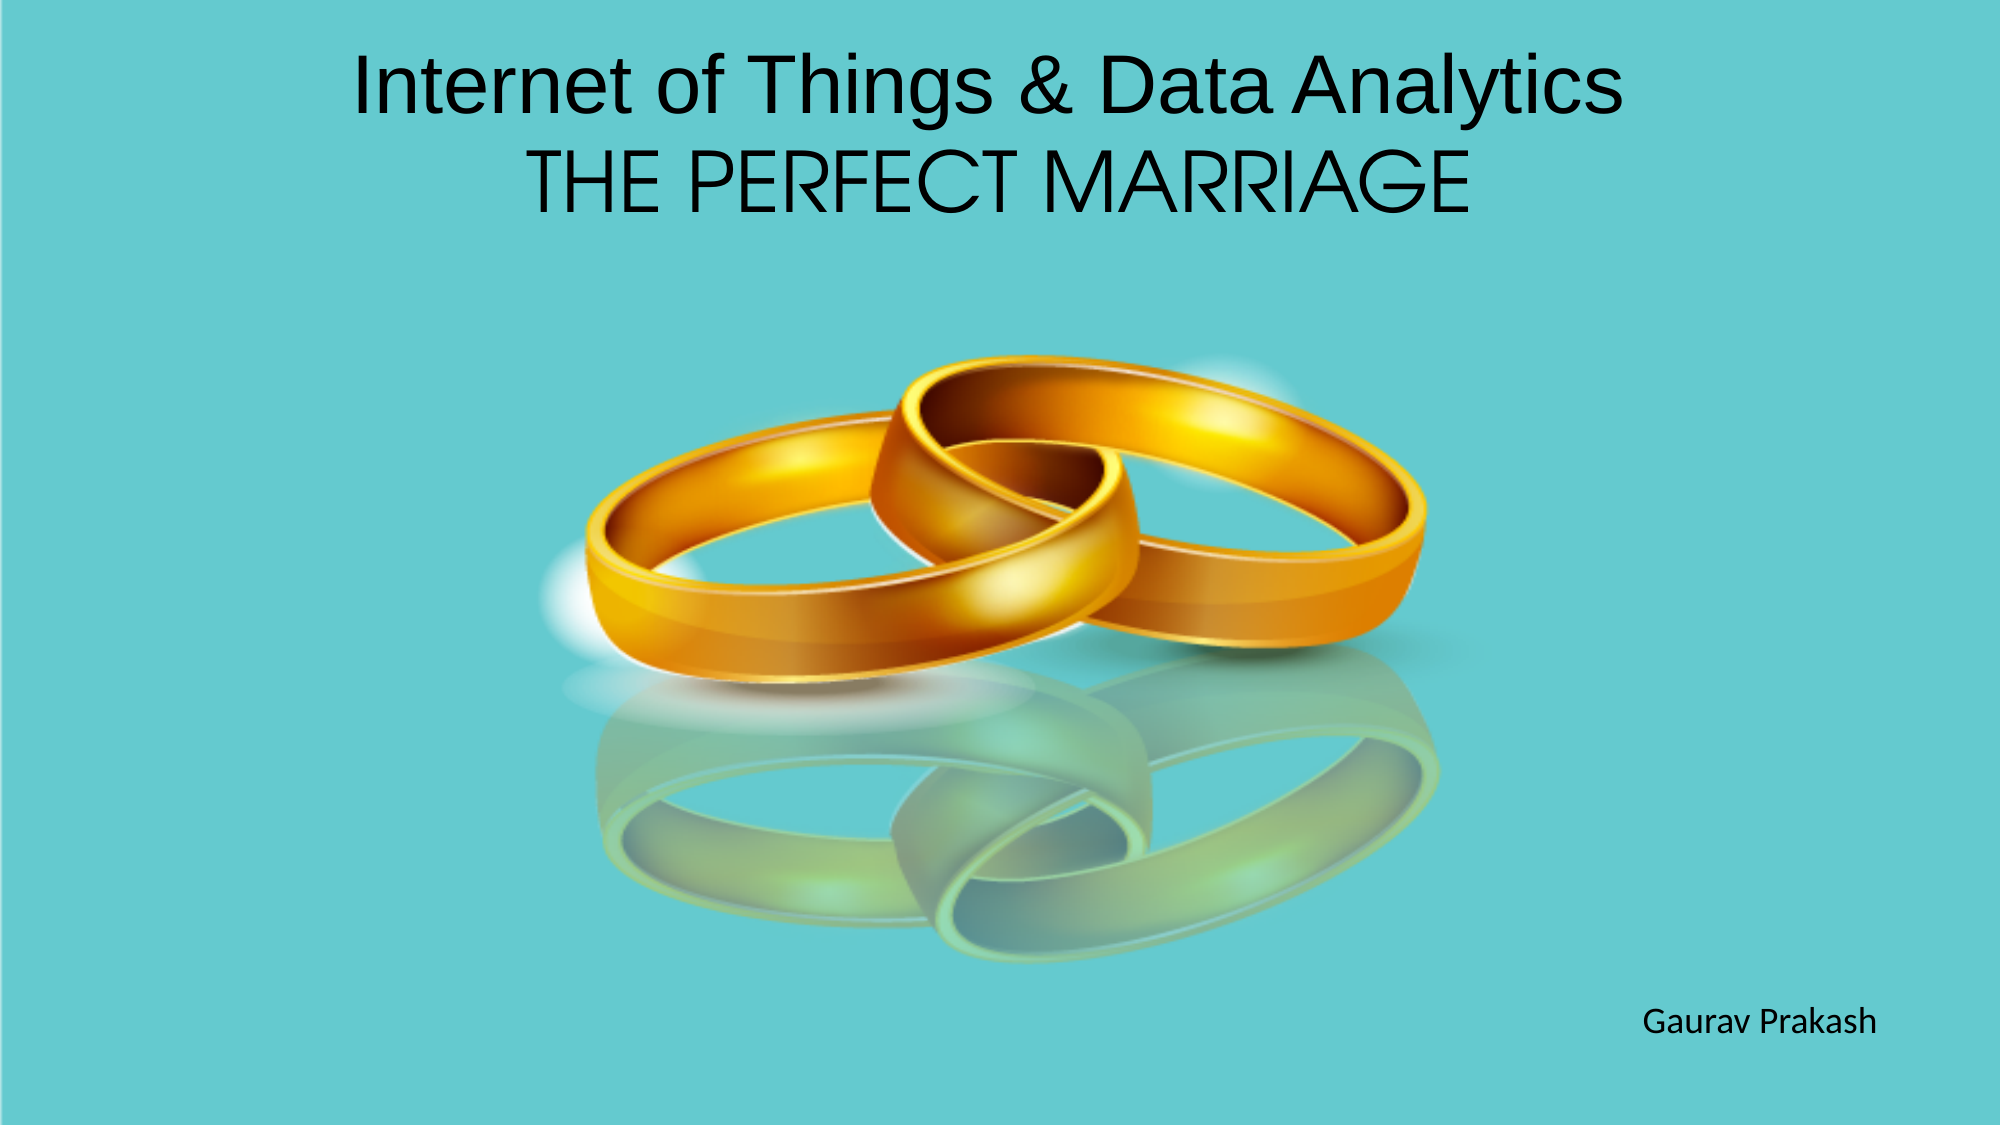

Internet of Things & Data Analytics
THE	PERFECT MARRIAGE
#

Gaurav Prakash